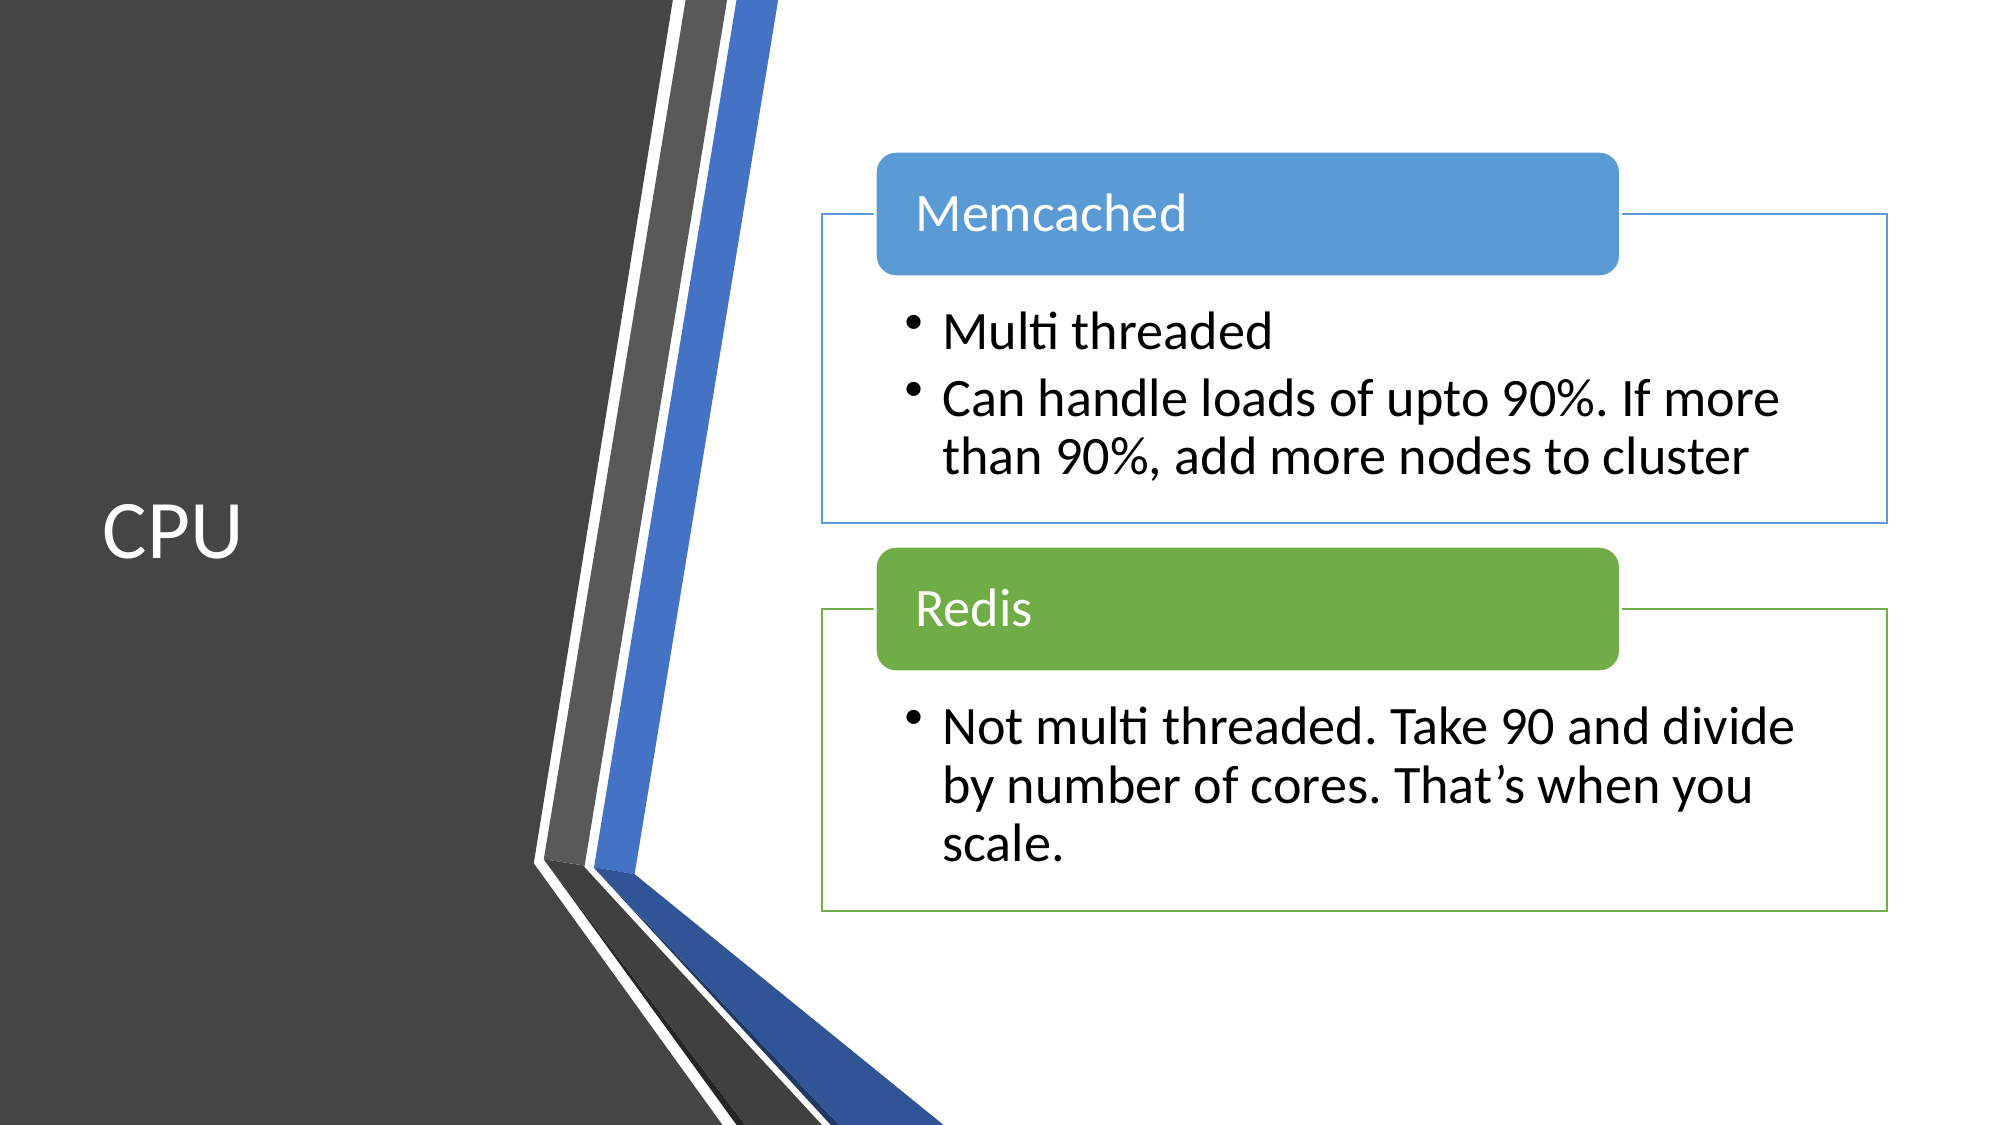

# CPU
Multi threaded
Can handle loads of upto 90%. If more than 90%, add more nodes to cluster
Memcached
Not multi threaded. Take 90 and divide by number of cores. That’s when you scale.
Redis